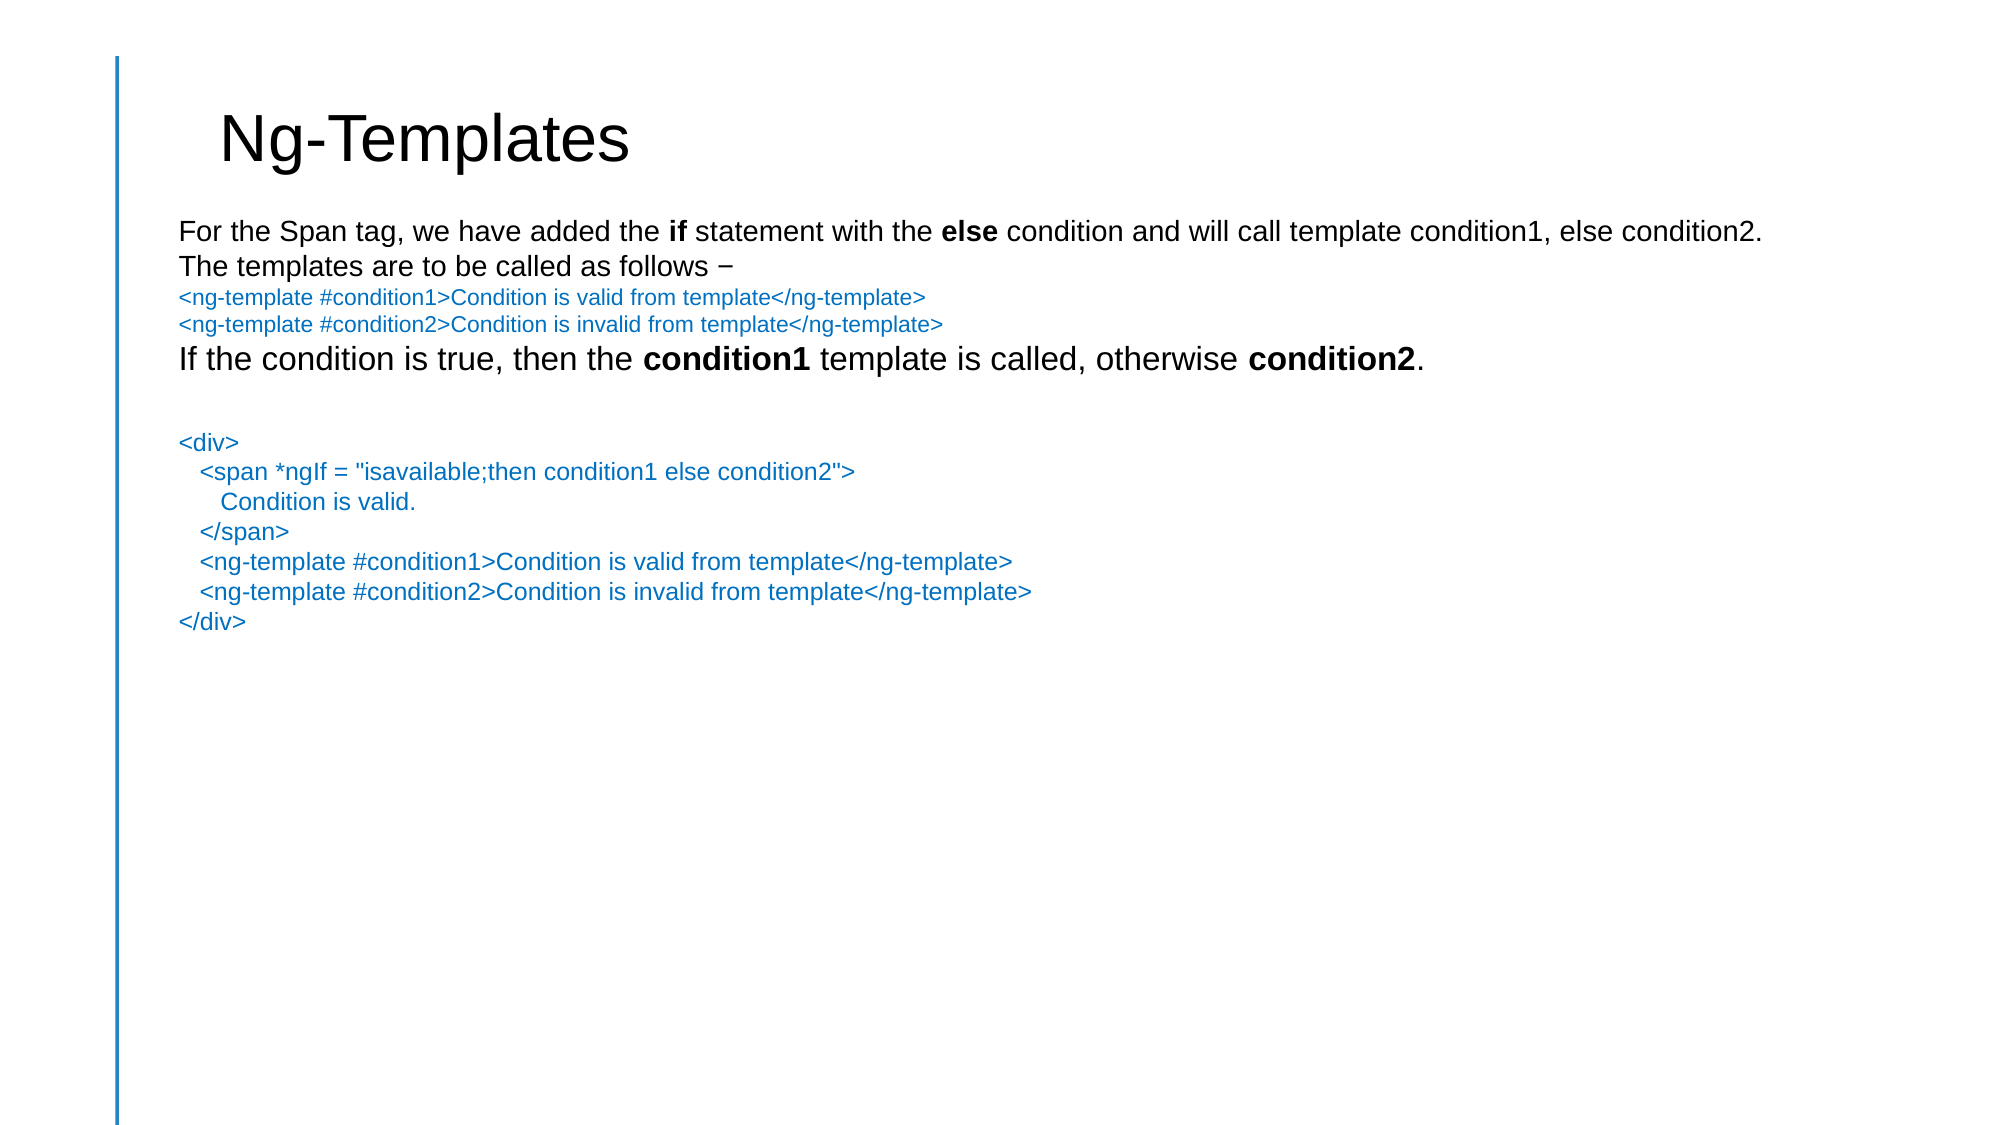

Ng-Templates
For the Span tag, we have added the if statement with the else condition and will call template condition1, else condition2.
The templates are to be called as follows −
<ng-template #condition1>Condition is valid from template</ng-template>
<ng-template #condition2>Condition is invalid from template</ng-template>
If the condition is true, then the condition1 template is called, otherwise condition2.

<div>
   <span *ngIf = "isavailable;then condition1 else condition2">
      Condition is valid.
   </span>
   <ng-template #condition1>Condition is valid from template</ng-template>
   <ng-template #condition2>Condition is invalid from template</ng-template>
</div>